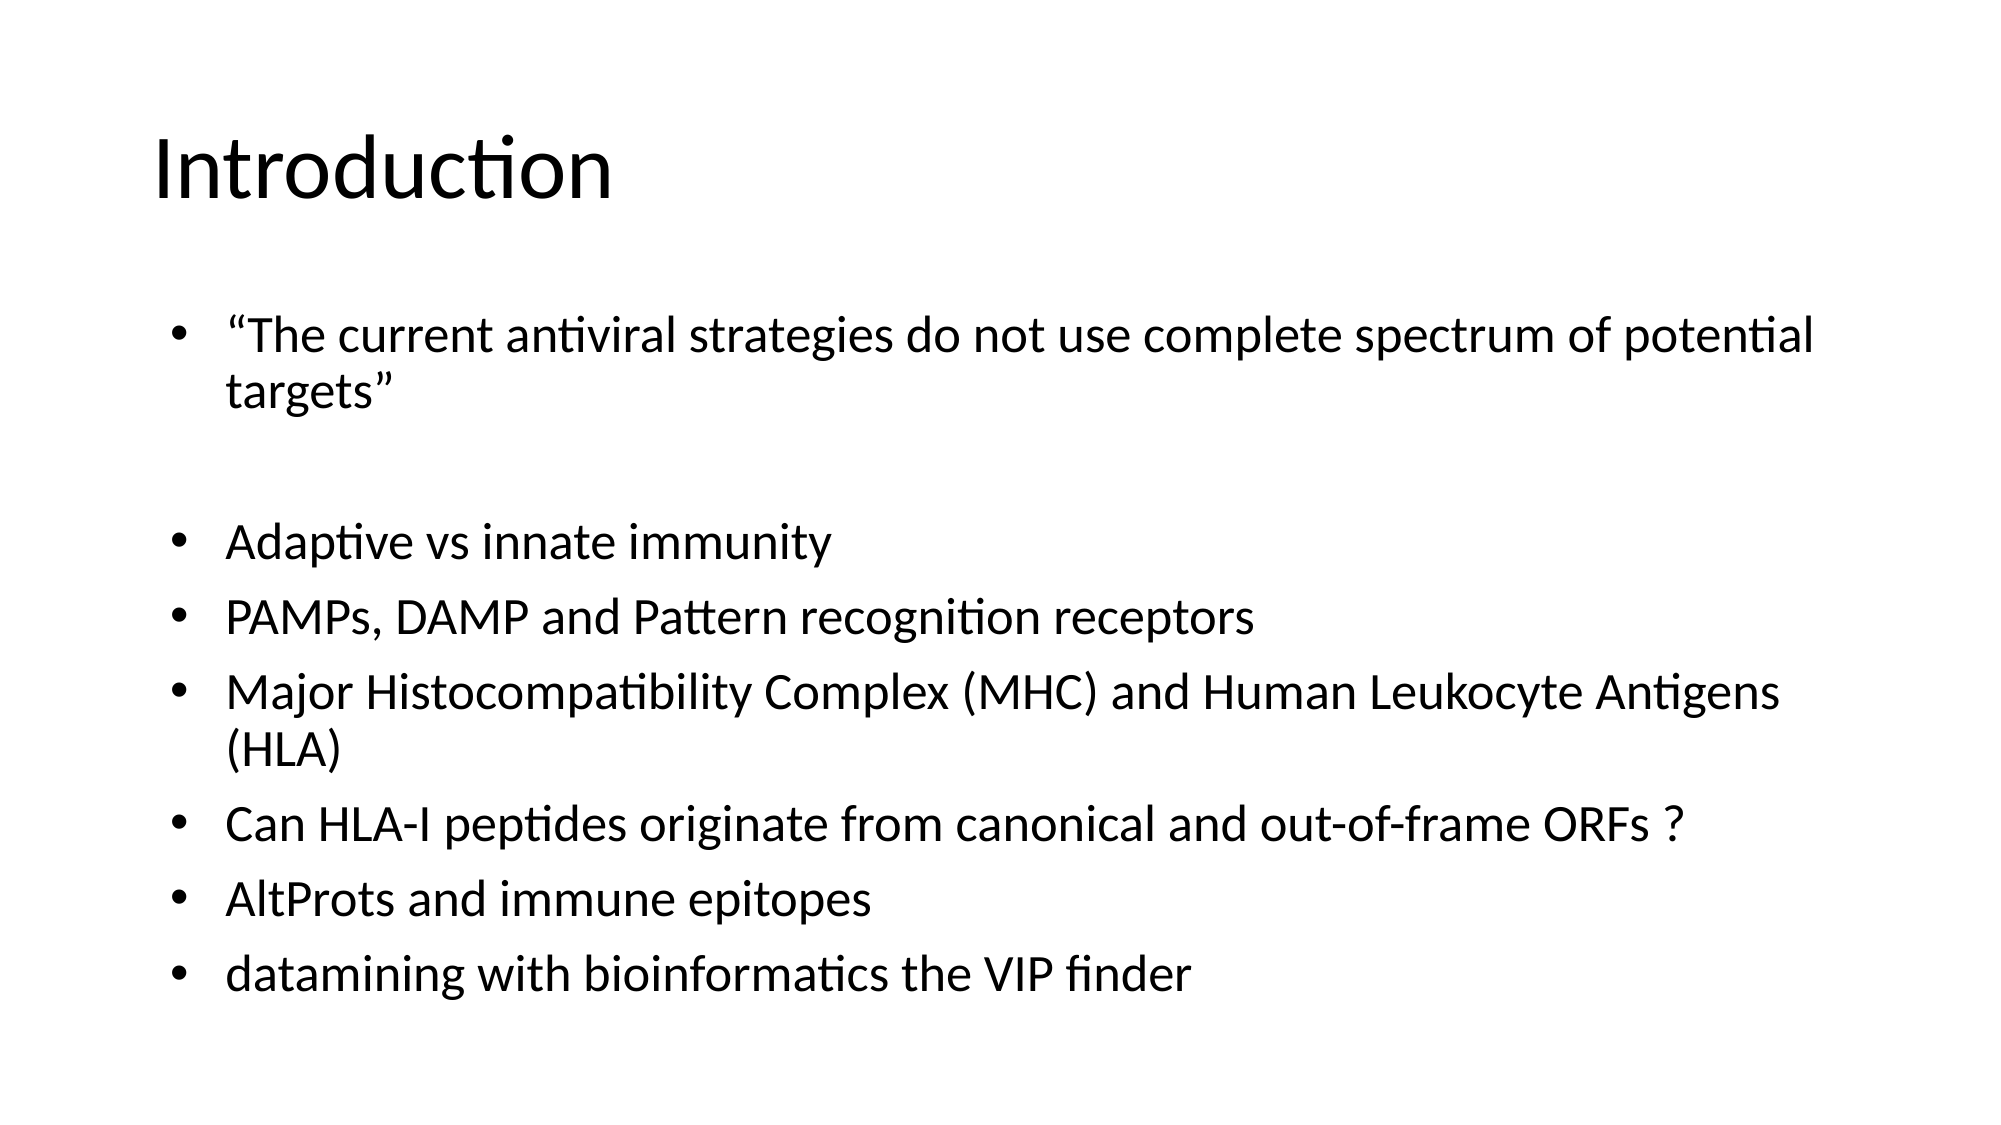

# Introduction
“The current antiviral strategies do not use complete spectrum of potential targets”

Adaptive vs innate immunity
PAMPs, DAMP and Pattern recognition receptors
Major Histocompatibility Complex (MHC) and Human Leukocyte Antigens (HLA)
Can HLA-I peptides originate from canonical and out-of-frame ORFs ?
AltProts and immune epitopes
datamining with bioinformatics the VIP finder